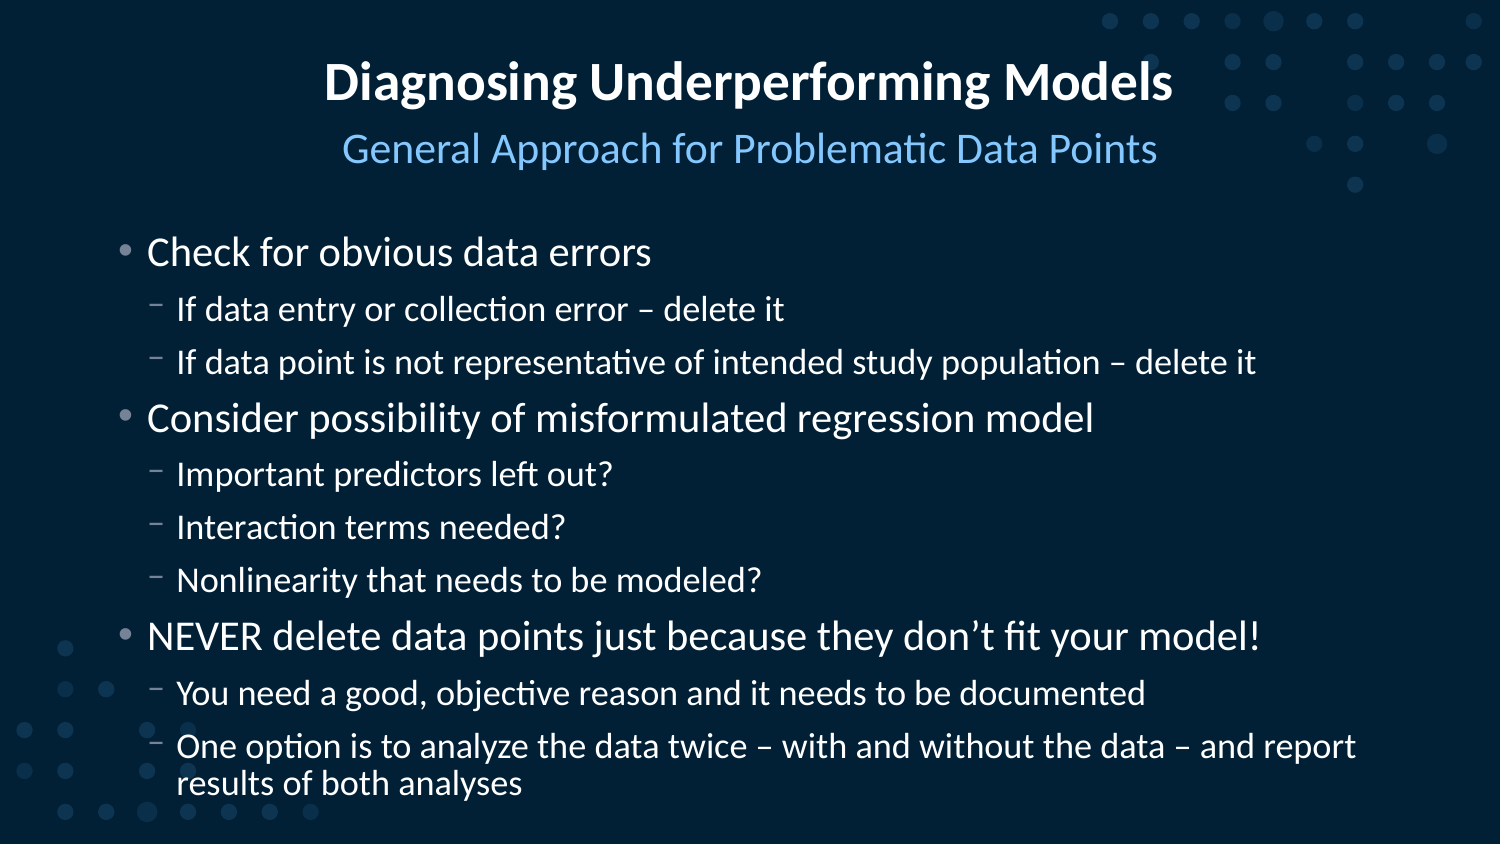

# Diagnosing Underperforming Models
General Approach for Problematic Data Points
Check for obvious data errors
If data entry or collection error – delete it
If data point is not representative of intended study population – delete it
Consider possibility of misformulated regression model
Important predictors left out?
Interaction terms needed?
Nonlinearity that needs to be modeled?
NEVER delete data points just because they don’t fit your model!
You need a good, objective reason and it needs to be documented
One option is to analyze the data twice – with and without the data – and report results of both analyses